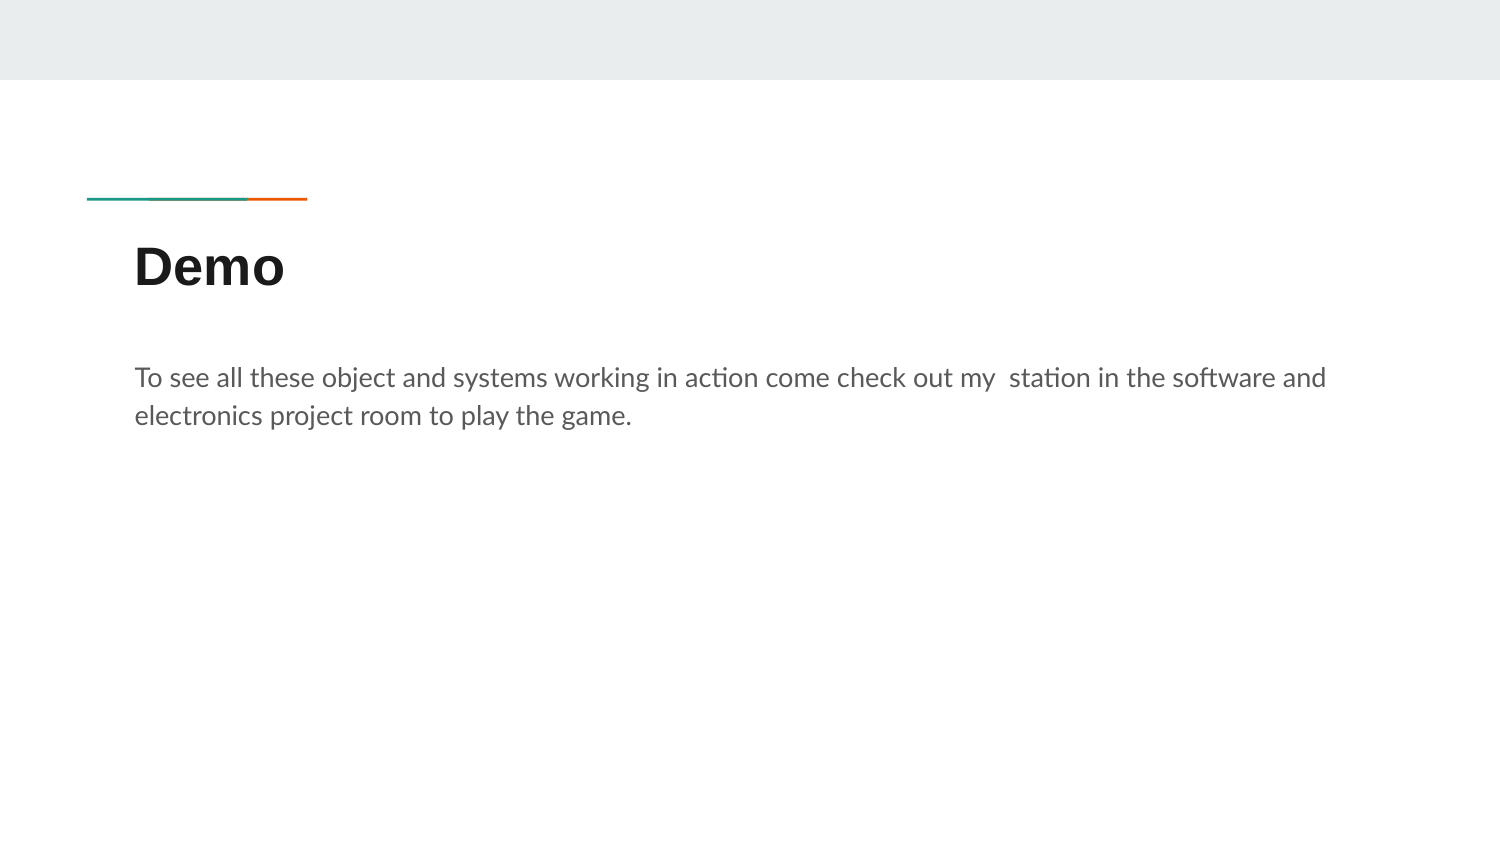

# Demo
To see all these object and systems working in action come check out my  station in the software and electronics project room to play the game.